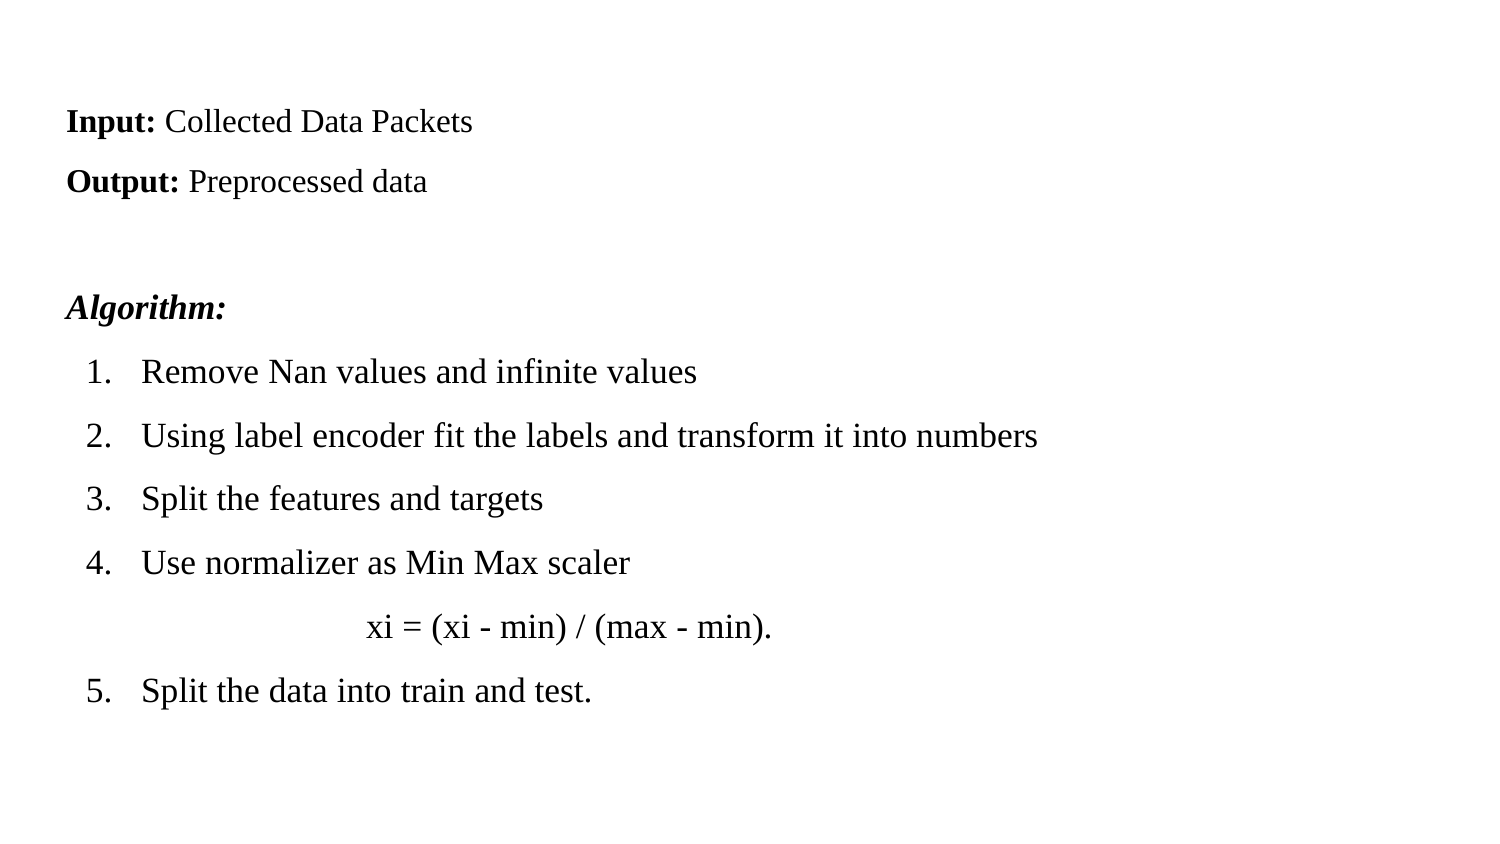

Input: Collected Data Packets
Output: Preprocessed data

Algorithm:
Remove Nan values and infinite values
Using label encoder fit the labels and transform it into numbers
Split the features and targets
Use normalizer as Min Max scaler
xi = (xi - min) / (max - min).
Split the data into train and test.